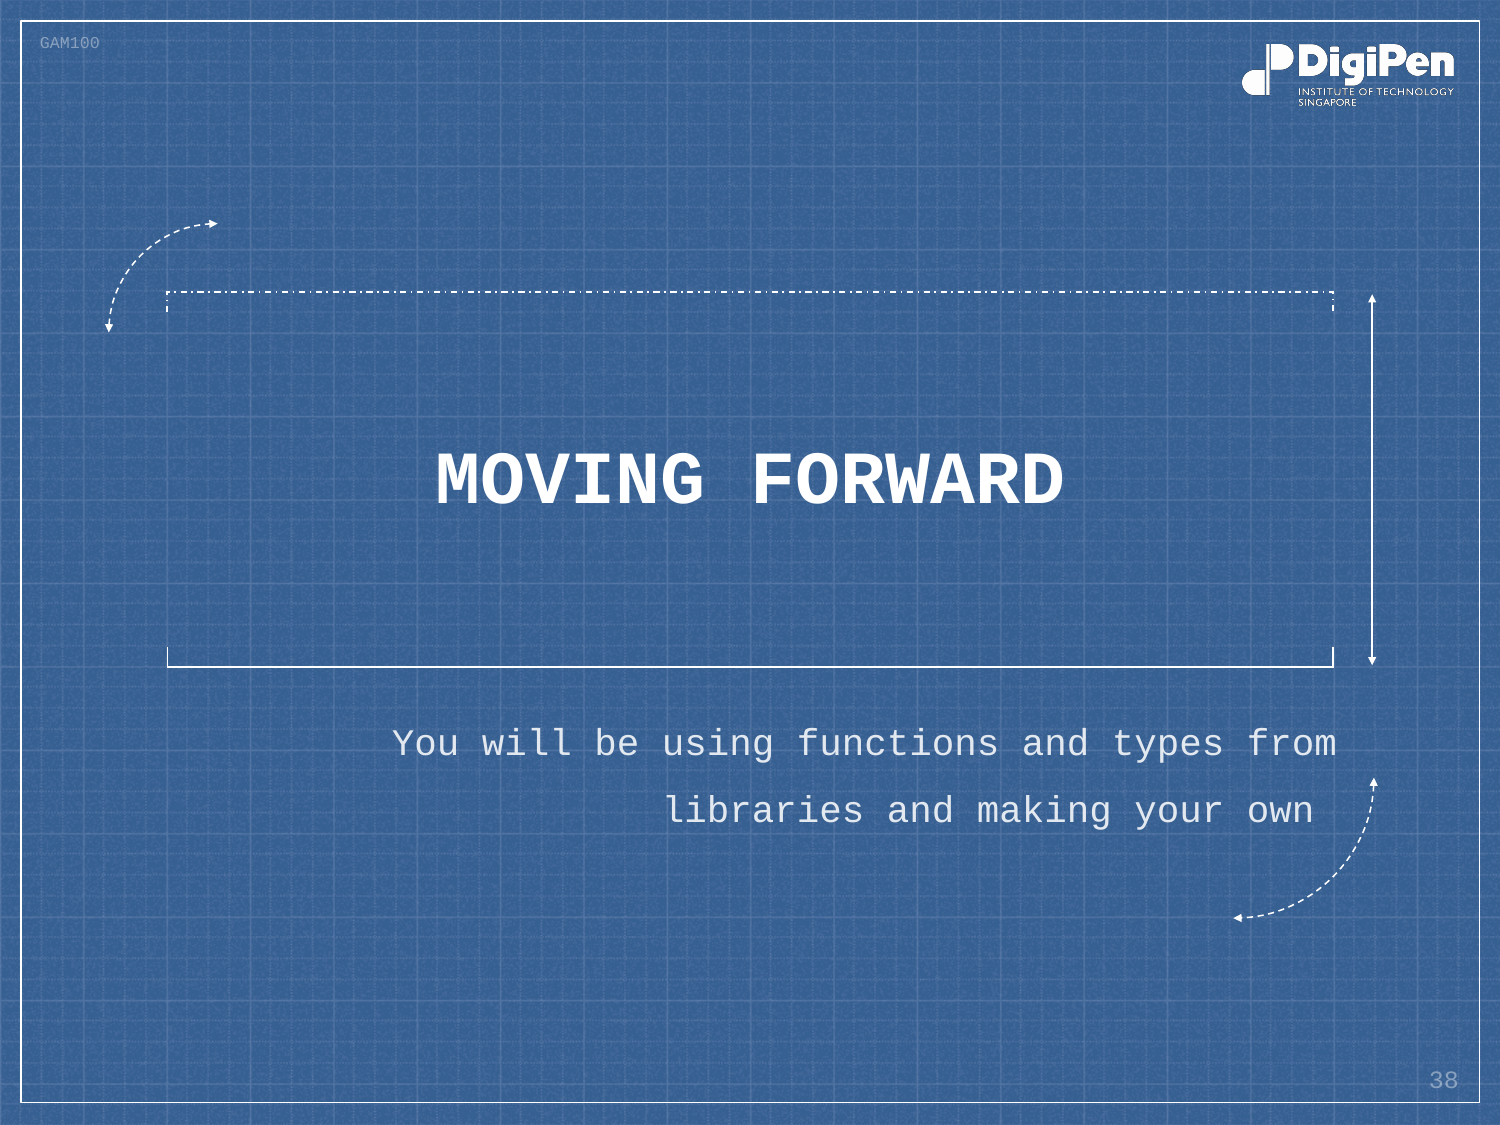

# Moving forward
You will be using functions and types from libraries and making your own
38